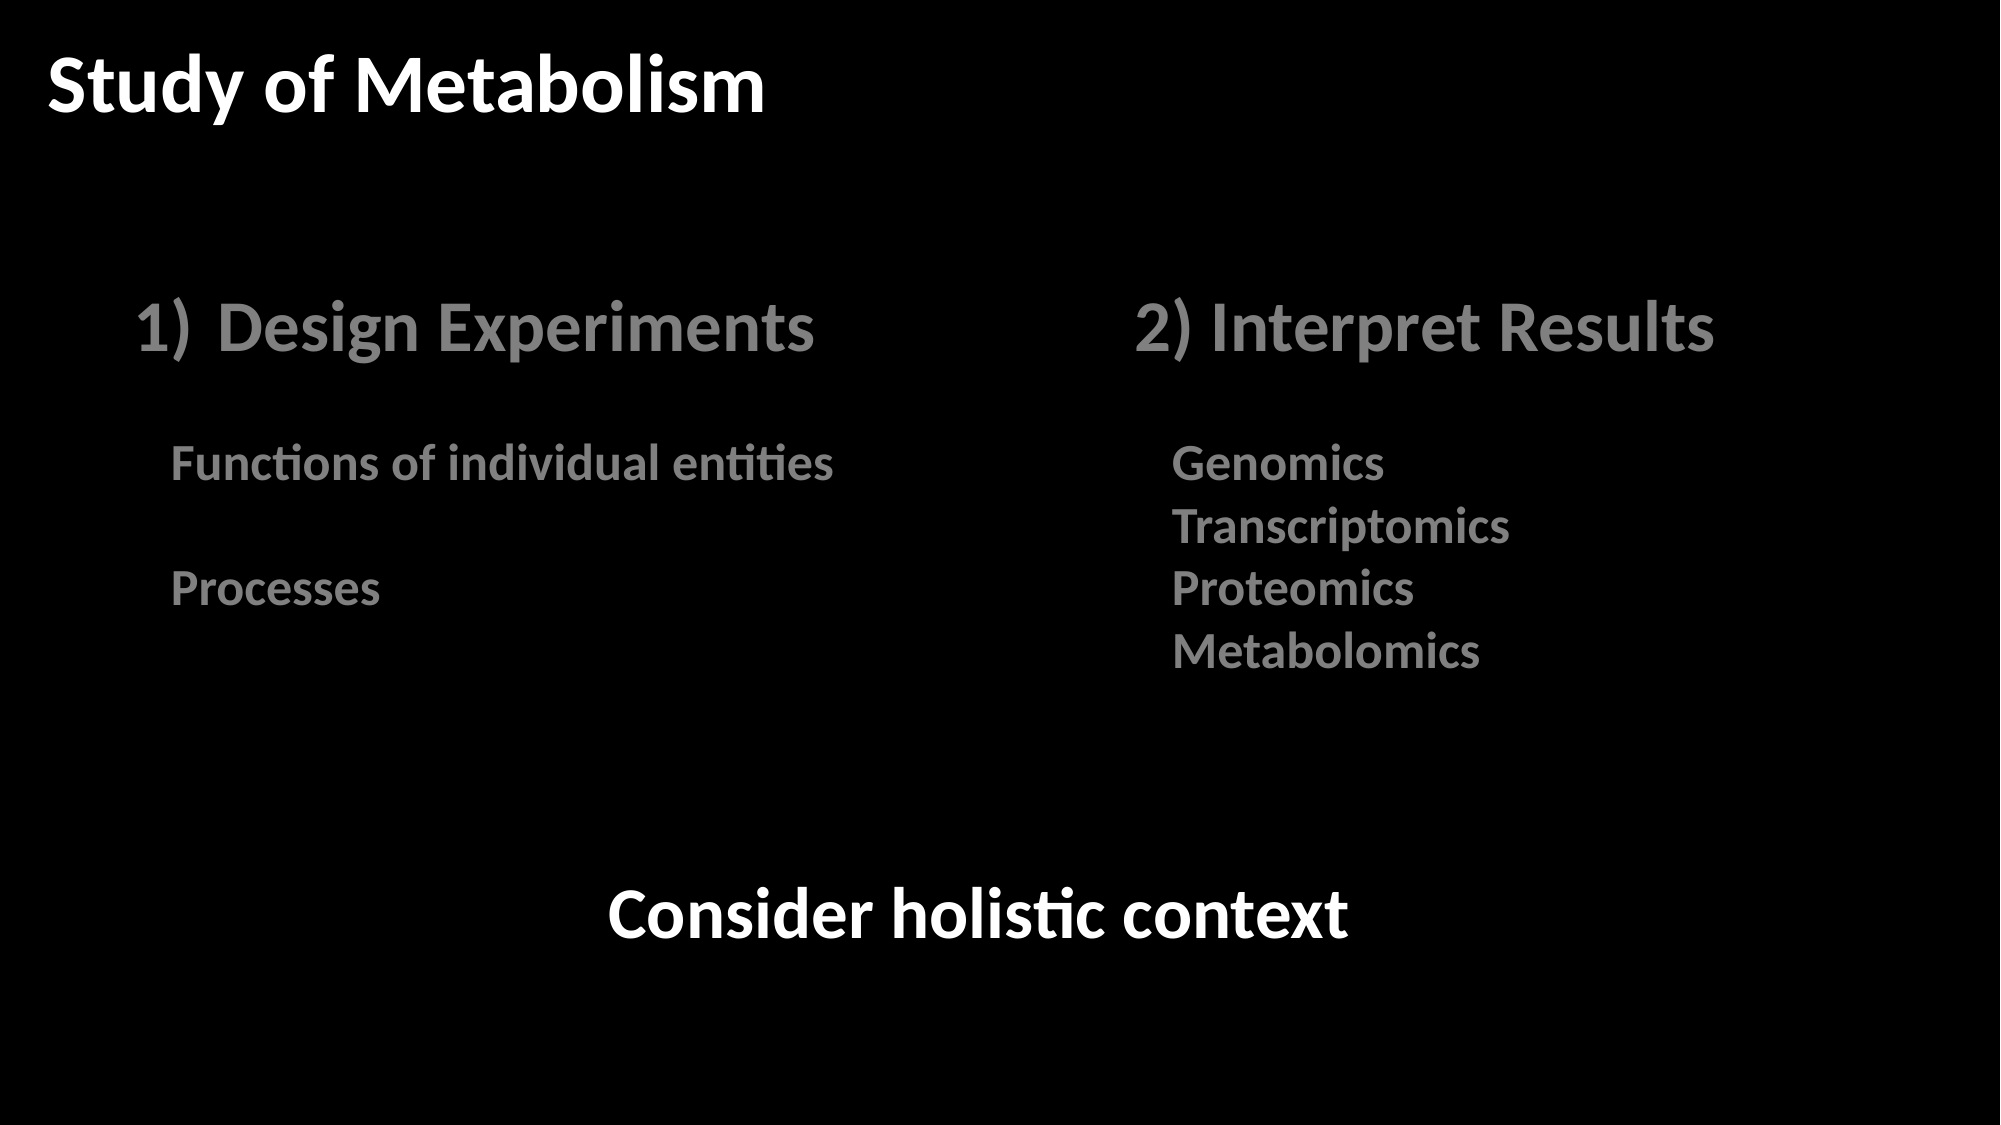

Study of Metabolism
Design Experiments

Functions of individual entities

Processes
2) Interpret Results

Genomics
Transcriptomics
Proteomics
Metabolomics
Consider holistic context